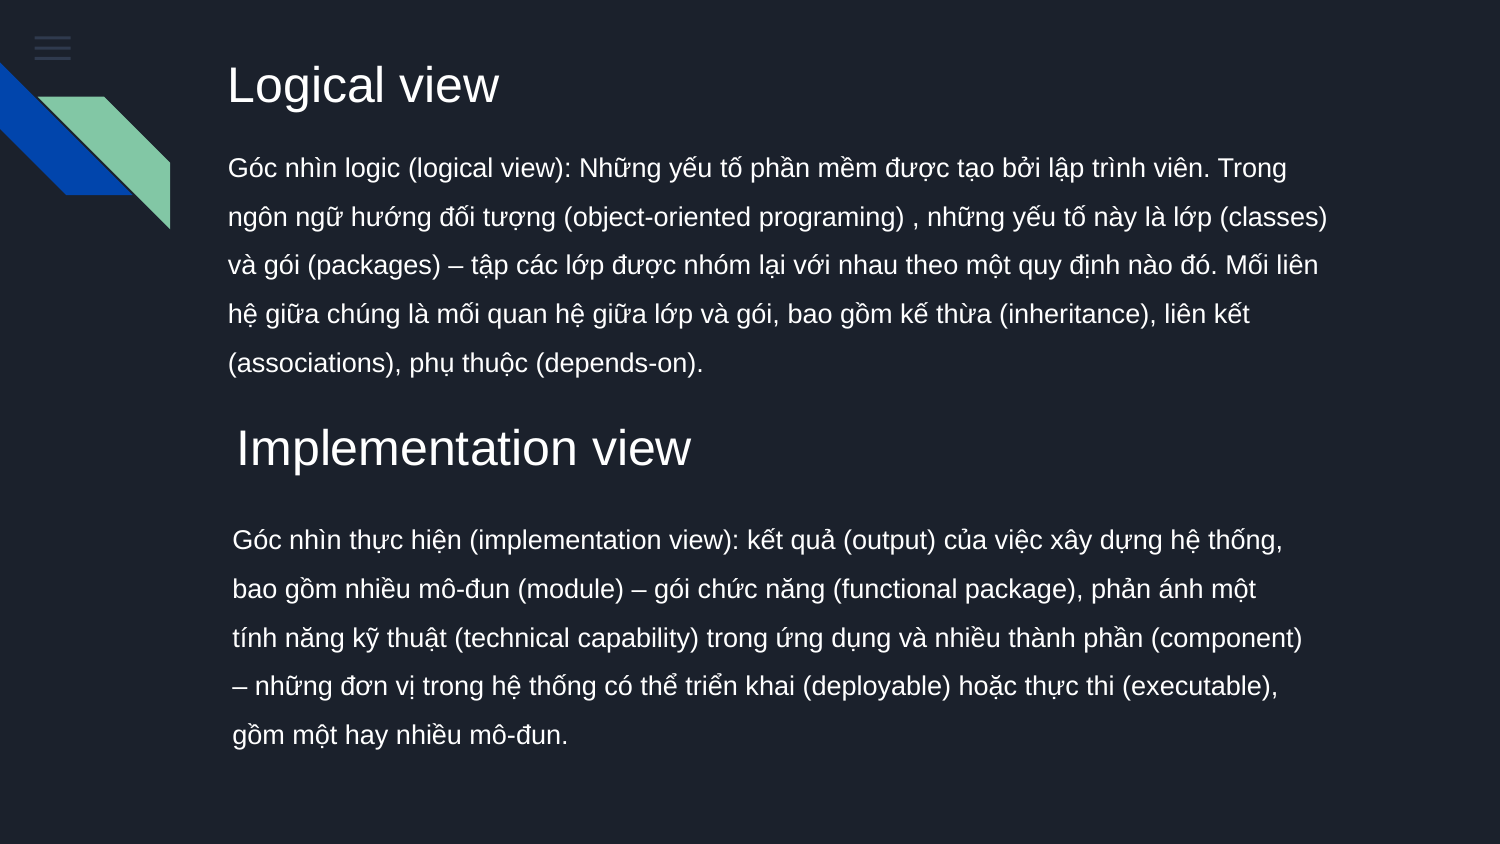

# Logical view
Góc nhìn logic (logical view): Những yếu tố phần mềm được tạo bởi lập trình viên. Trong ngôn ngữ hướng đối tượng (object-oriented programing) , những yếu tố này là lớp (classes) và gói (packages) – tập các lớp được nhóm lại với nhau theo một quy định nào đó. Mối liên hệ giữa chúng là mối quan hệ giữa lớp và gói, bao gồm kế thừa (inheritance), liên kết (associations), phụ thuộc (depends-on).
Implementation view
Góc nhìn thực hiện (implementation view): kết quả (output) của việc xây dựng hệ thống, bao gồm nhiều mô-đun (module) – gói chức năng (functional package), phản ánh một tính năng kỹ thuật (technical capability) trong ứng dụng và nhiều thành phần (component) – những đơn vị trong hệ thống có thể triển khai (deployable) hoặc thực thi (executable), gồm một hay nhiều mô-đun.